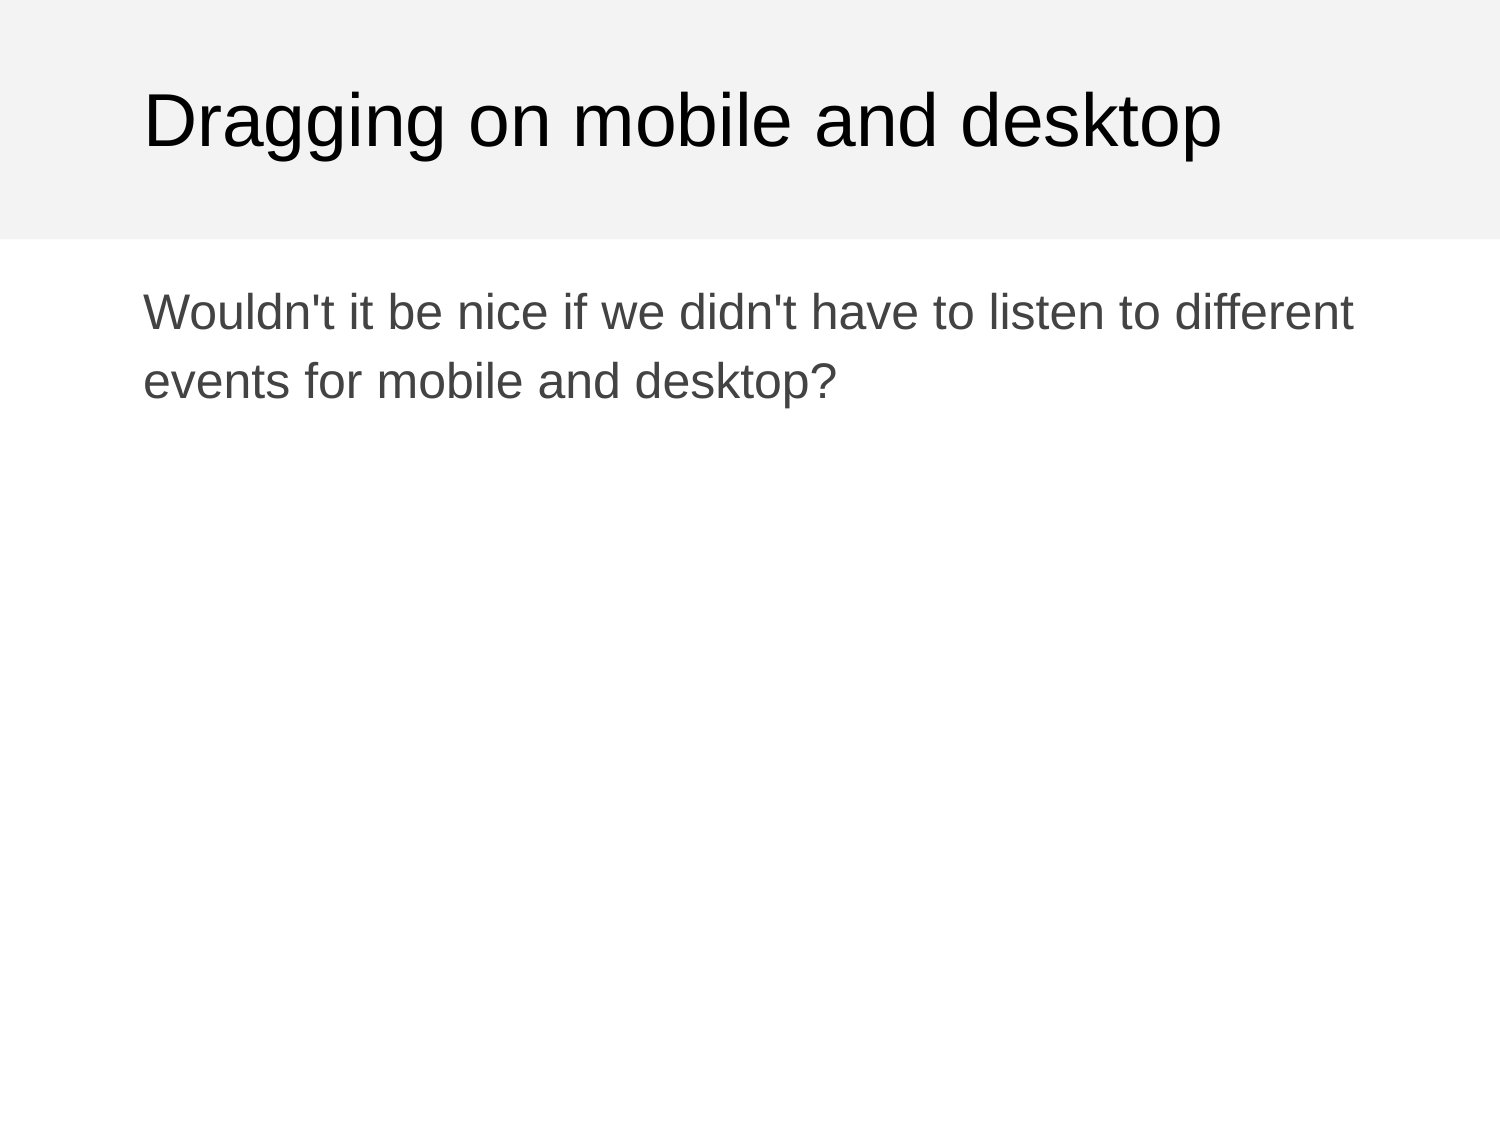

Dragging on mobile and desktop
Wouldn't it be nice if we didn't have to listen to different events for mobile and desktop?